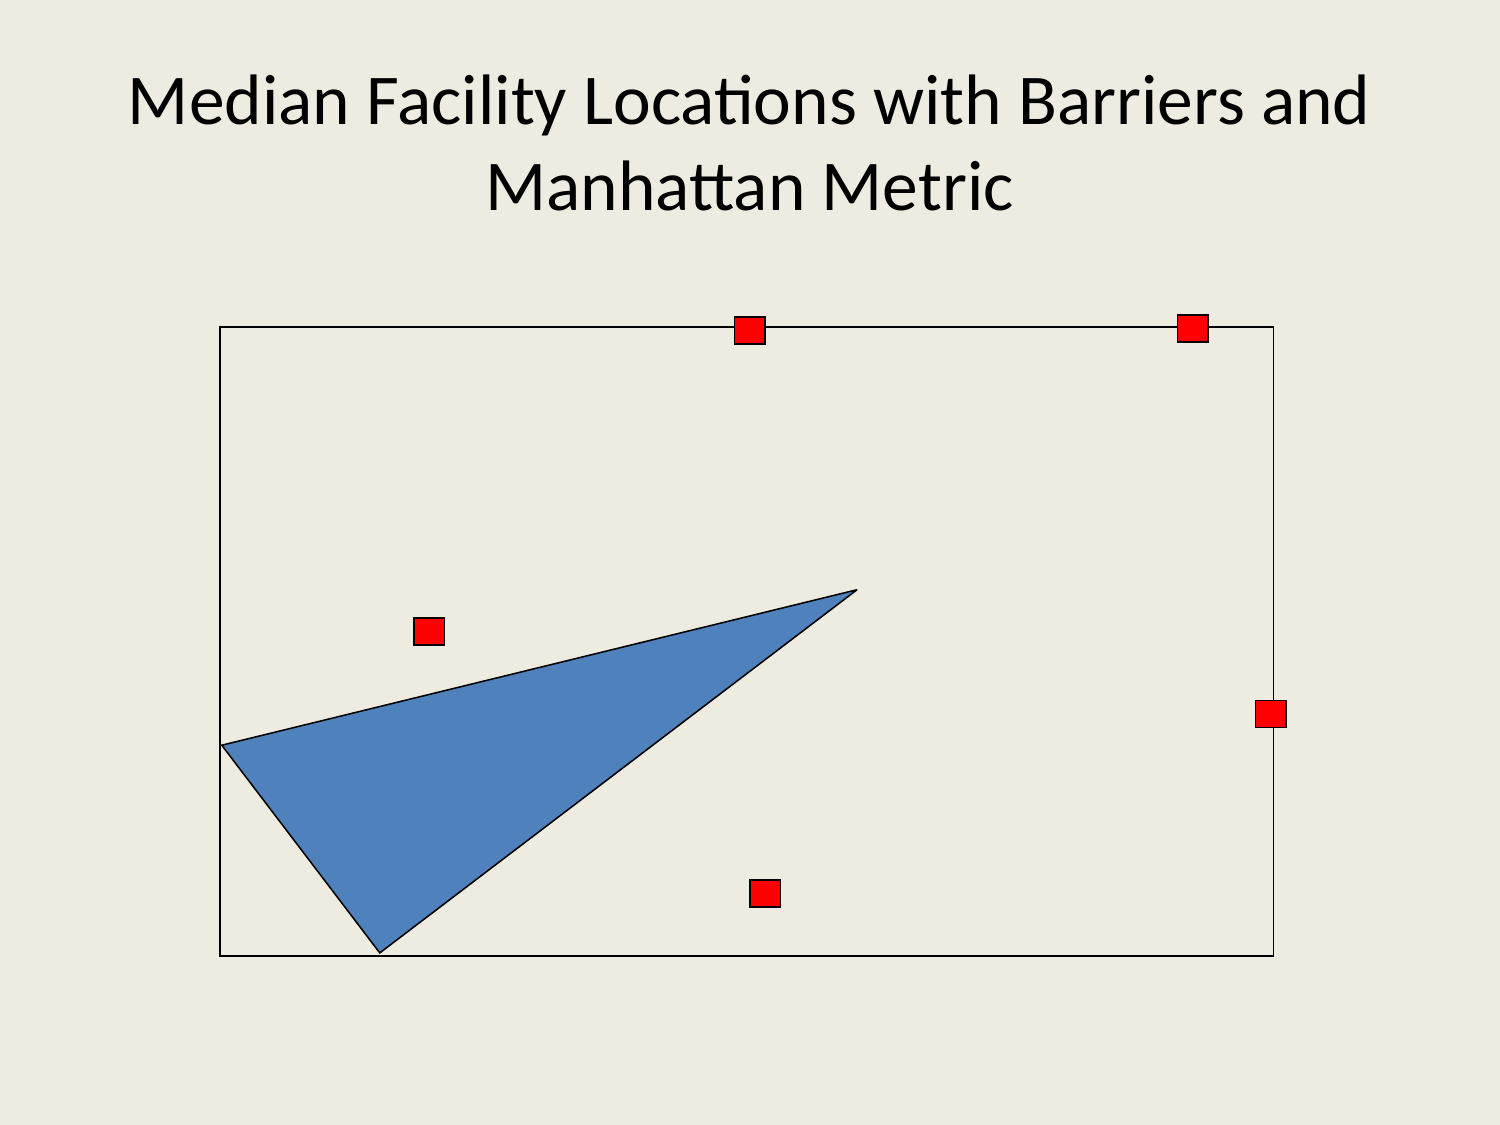

# Median Facility Locations with Barriers and Manhattan Metric